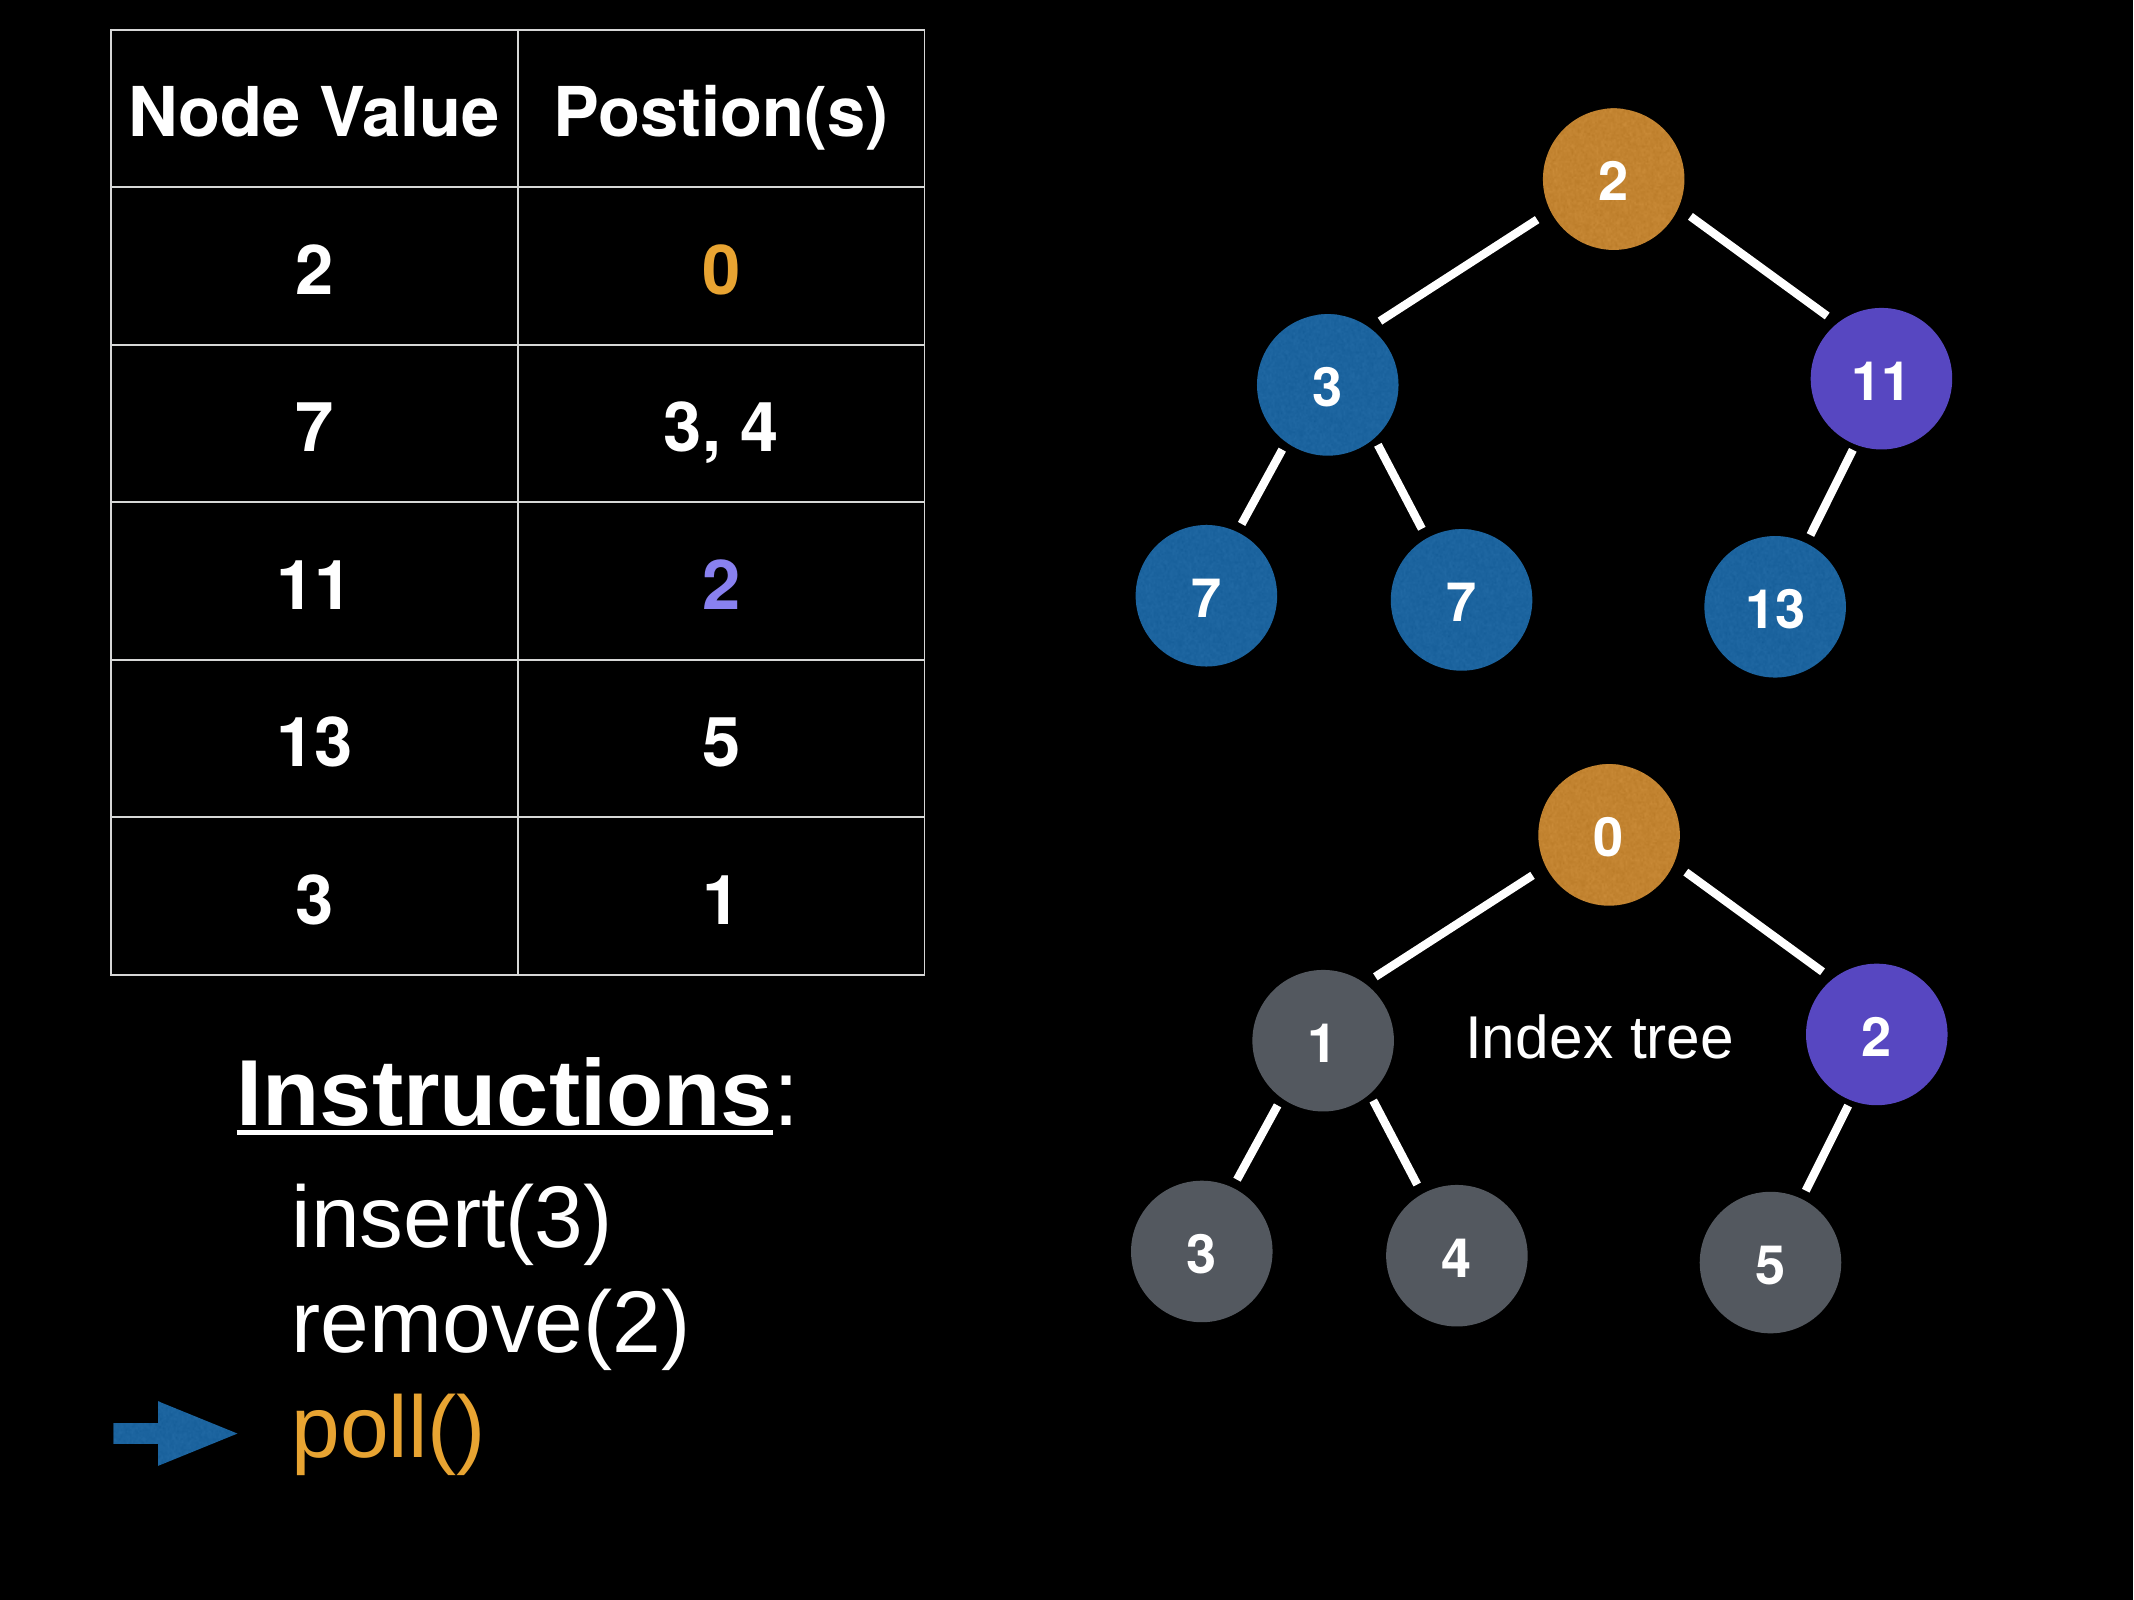

| Node Value | Postion(s) |
| --- | --- |
| 2 | 0 |
| 7 | 3, 4 |
| 11 | 2 |
| 13 | 5 |
| 3 | 1 |
2

11
3

7
7
13
0

2
1
Index tree
Instructions:

insert(3)
remove(2)
poll()
3
4
5